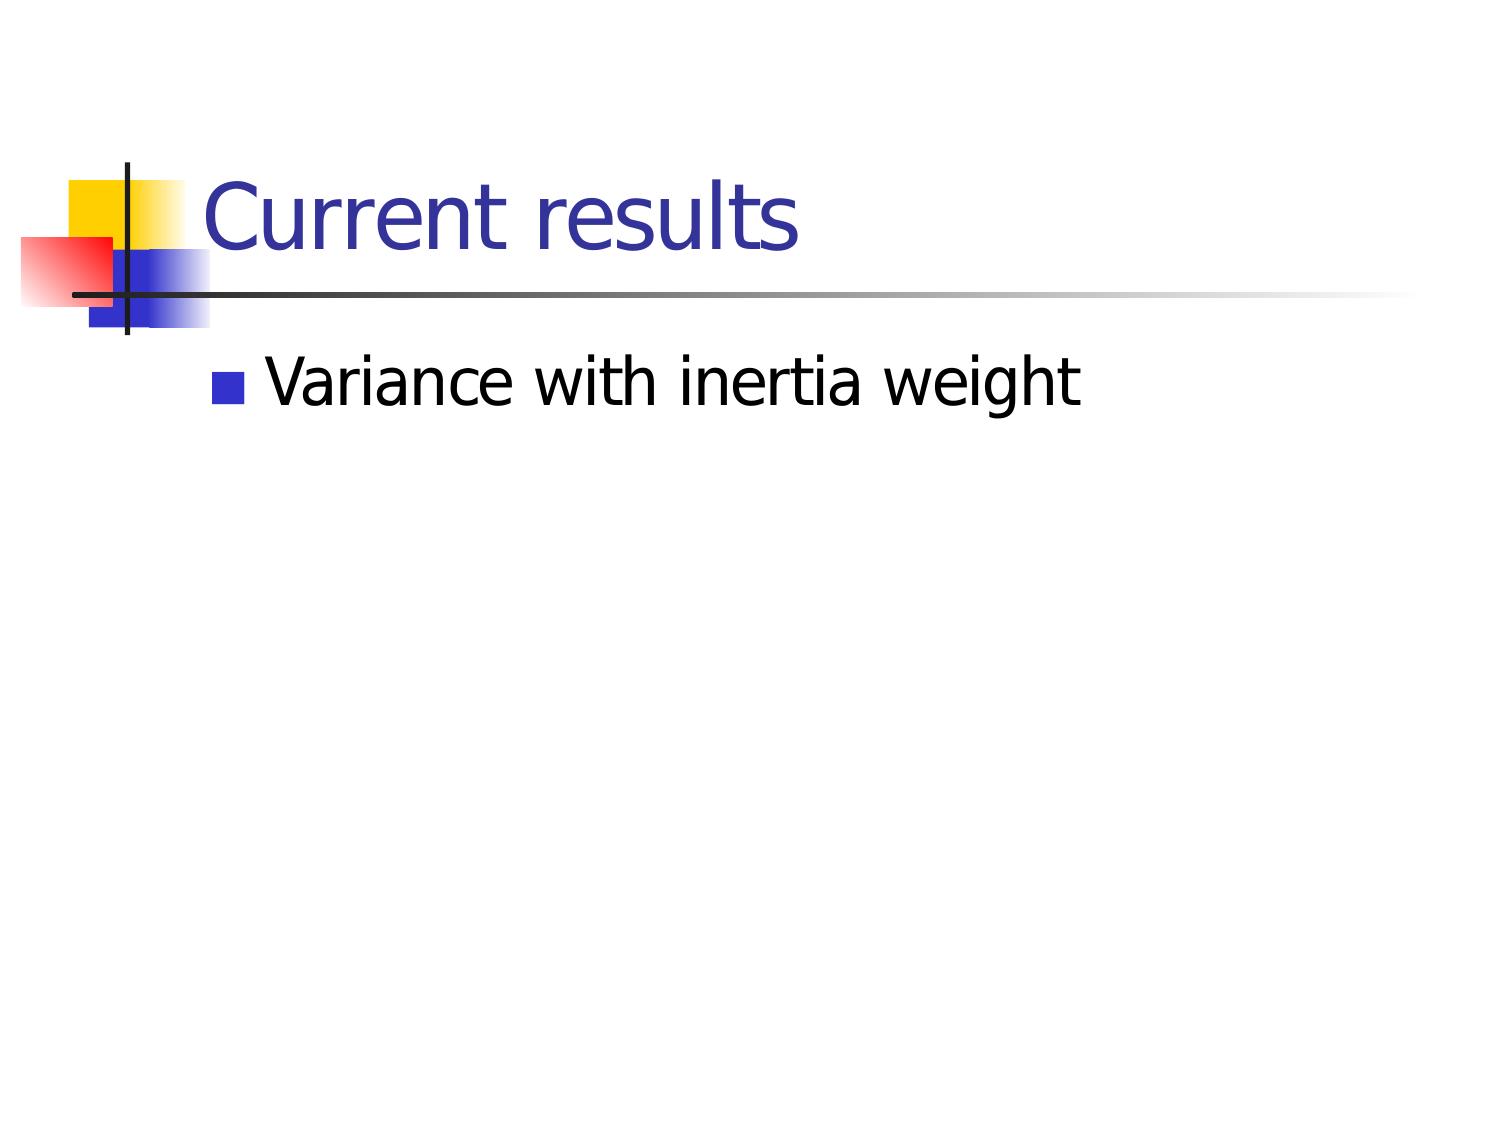

# Current results
Variance with inertia weight